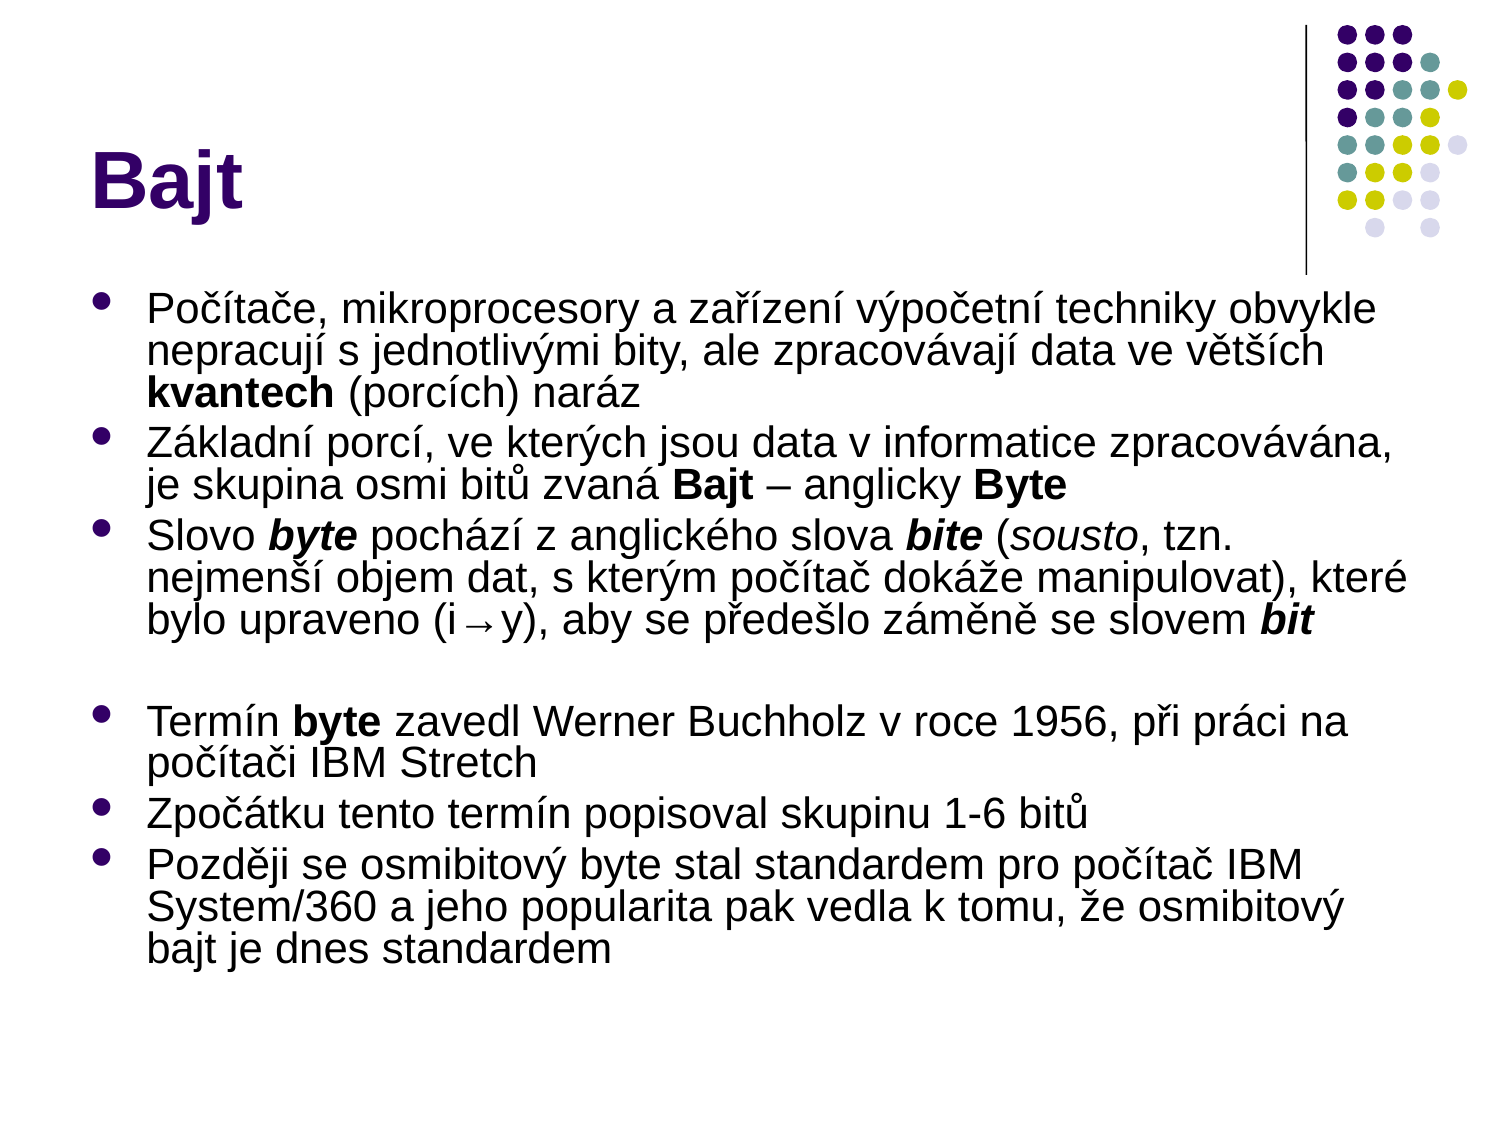

# Bajt
Počítače, mikroprocesory a zařízení výpočetní techniky obvykle nepracují s jednotlivými bity, ale zpracovávají data ve větších kvantech (porcích) naráz
Základní porcí, ve kterých jsou data v informatice zpracovávána, je skupina osmi bitů zvaná Bajt – anglicky Byte
Slovo byte pochází z anglického slova bite (sousto, tzn. nejmenší objem dat, s kterým počítač dokáže manipulovat), které bylo upraveno (i→y), aby se předešlo záměně se slovem bit

Termín byte zavedl Werner Buchholz v roce 1956, při práci na počítači IBM Stretch
Zpočátku tento termín popisoval skupinu 1-6 bitů
Později se osmibitový byte stal standardem pro počítač IBM System/360 a jeho popularita pak vedla k tomu, že osmibitový bajt je dnes standardem